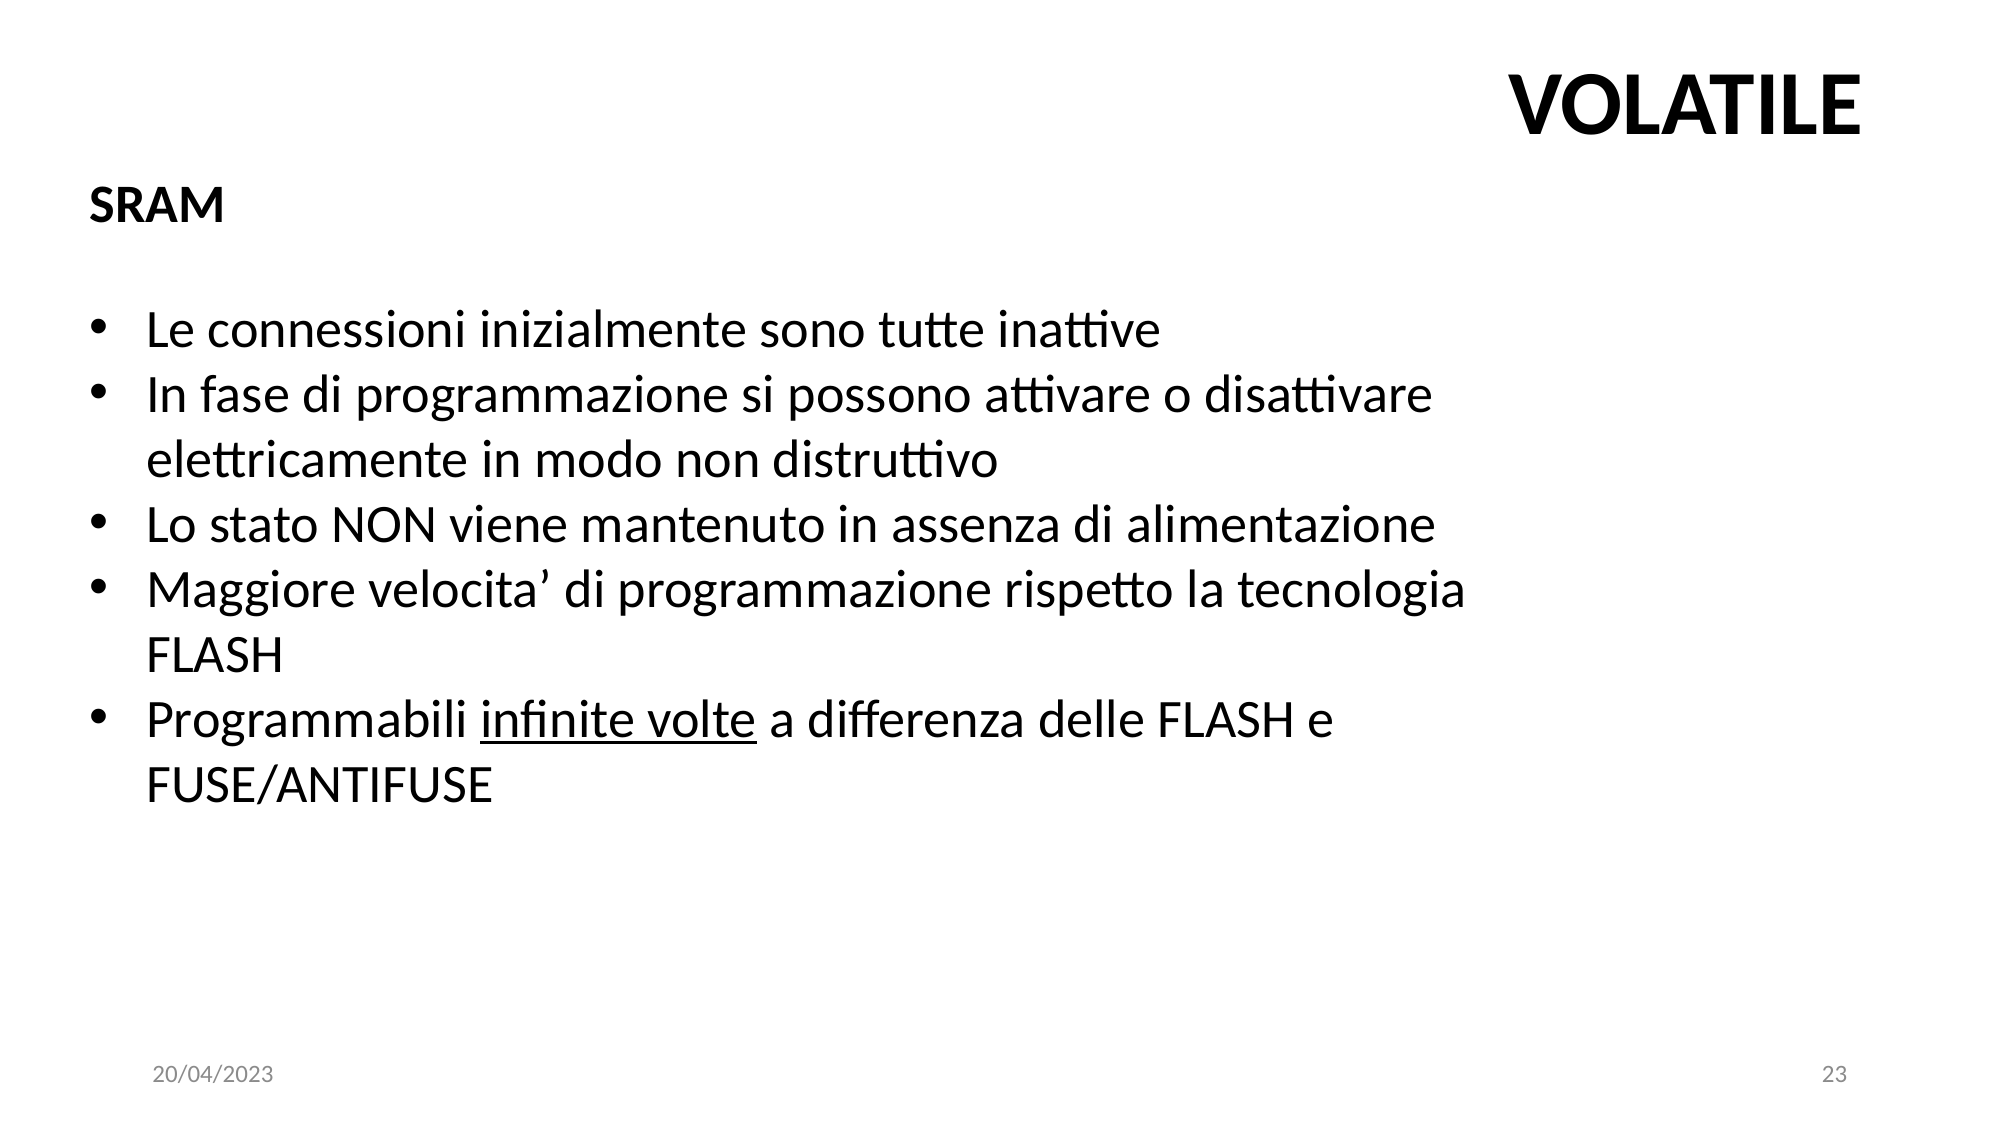

Volatile
SRAM

Le connessioni inizialmente sono tutte inattive
In fase di programmazione si possono attivare o disattivare elettricamente in modo non distruttivo
Lo stato NON viene mantenuto in assenza di alimentazione
Maggiore velocita’ di programmazione rispetto la tecnologia FLASH
Programmabili infinite volte a differenza delle FLASH e FUSE/ANTIFUSE

20/04/2023
23